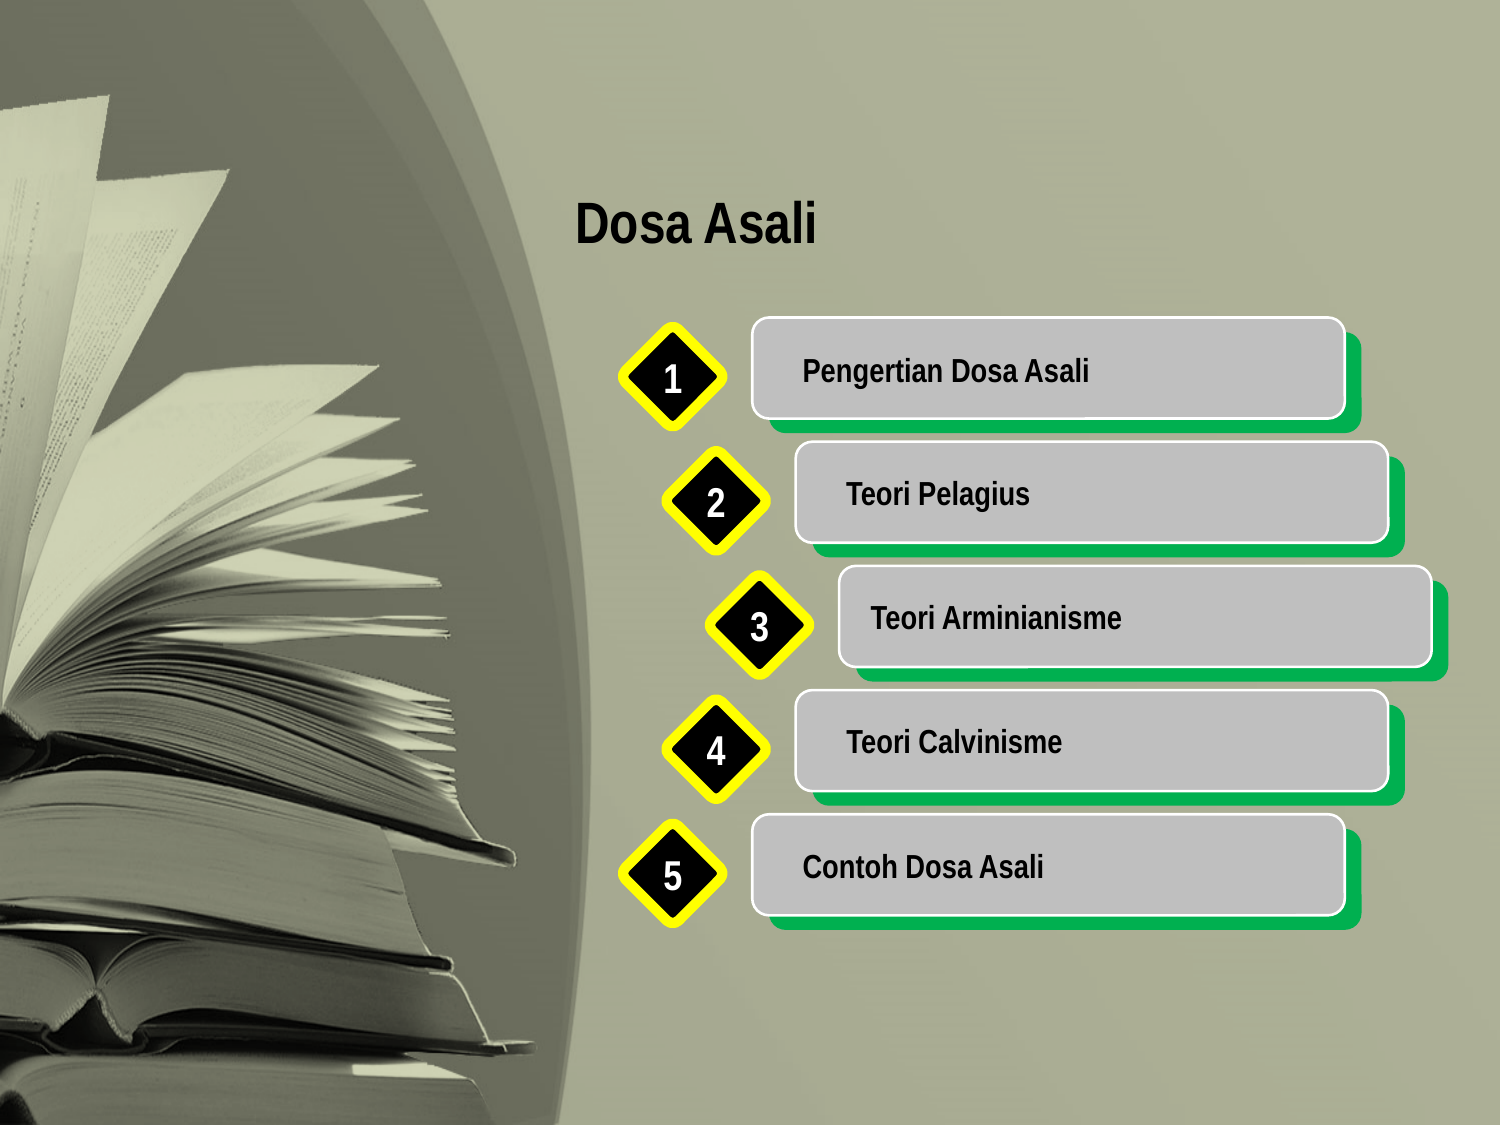

Dosa Asali

1
Pengertian Dosa Asali

2
Teori Pelagius

3
Teori Arminianisme

4
Teori Calvinisme

5
Contoh Dosa Asali